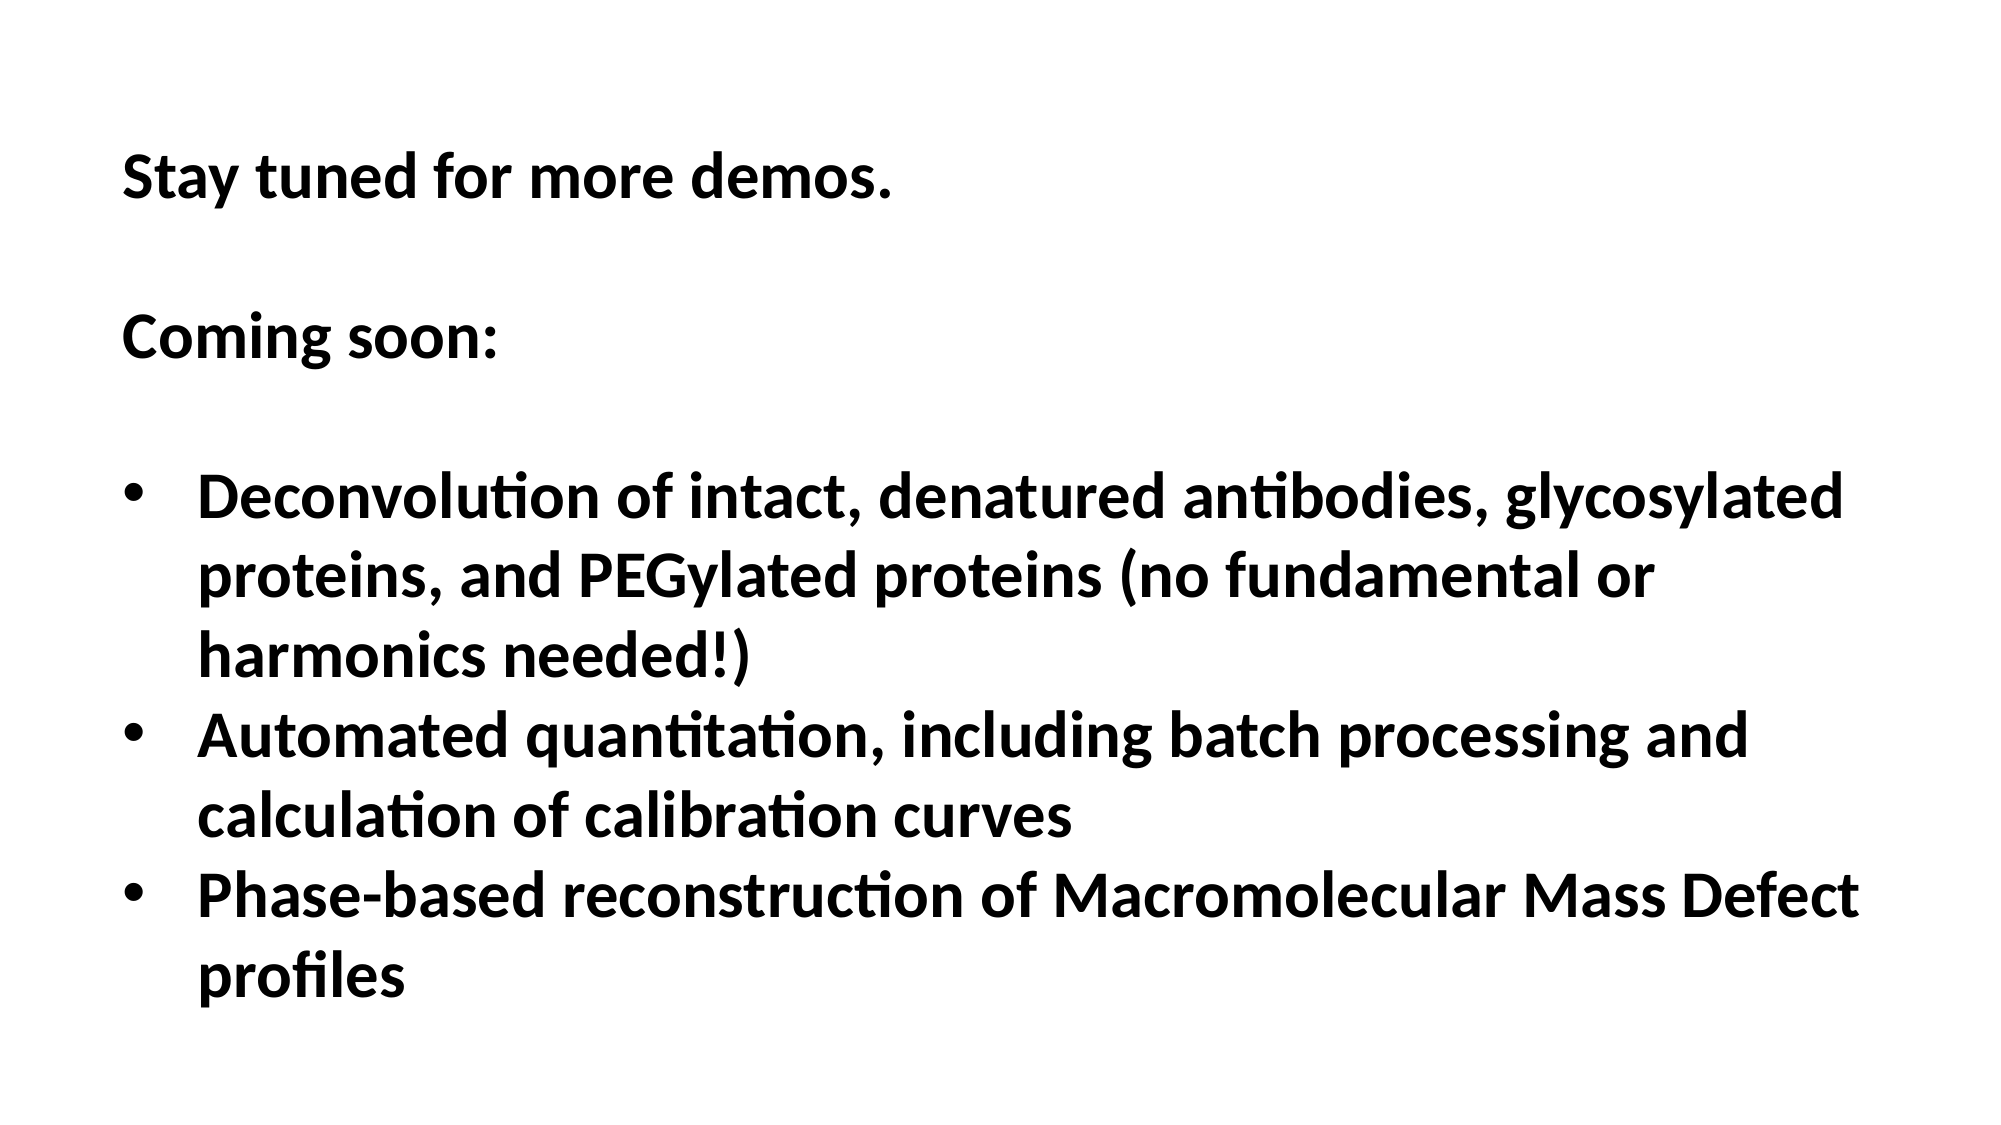

Stay tuned for more demos.

Coming soon:

Deconvolution of intact, denatured antibodies, glycosylated
     proteins, and PEGylated proteins (no fundamental or
     harmonics needed!)
Automated quantitation, including batch processing and
     calculation of calibration curves
Phase-based reconstruction of Macromolecular Mass Defect
     profiles